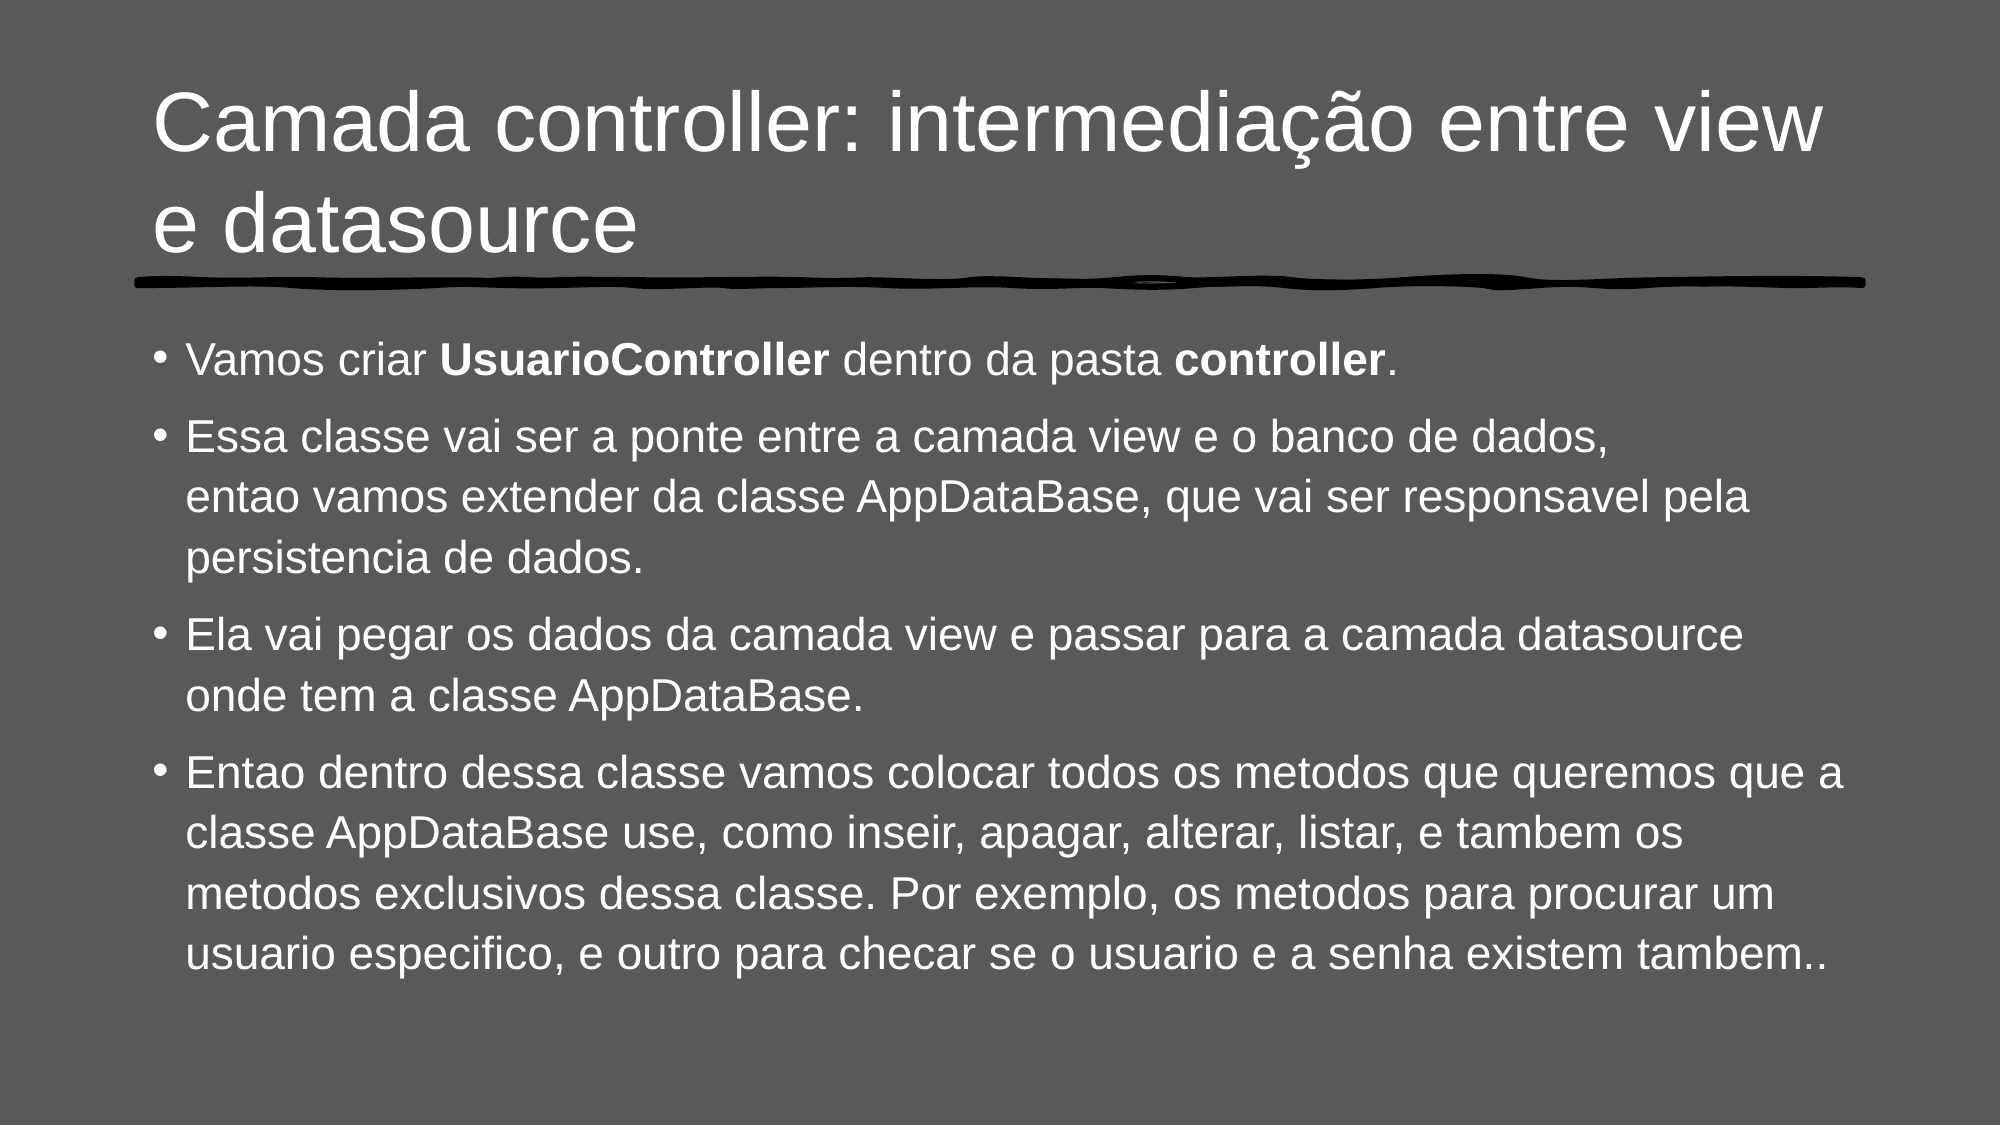

# Camada controller: intermediação entre view e datasource
Vamos criar UsuarioController dentro da pasta controller.
Essa classe vai ser a ponte entre a camada view e o banco de dados, entao vamos extender da classe AppDataBase, que vai ser responsavel pela persistencia de dados.
Ela vai pegar os dados da camada view e passar para a camada datasource onde tem a classe AppDataBase.
Entao dentro dessa classe vamos colocar todos os metodos que queremos que a classe AppDataBase use, como inseir, apagar, alterar, listar, e tambem os metodos exclusivos dessa classe. Por exemplo, os metodos para procurar um usuario especifico, e outro para checar se o usuario e a senha existem tambem..